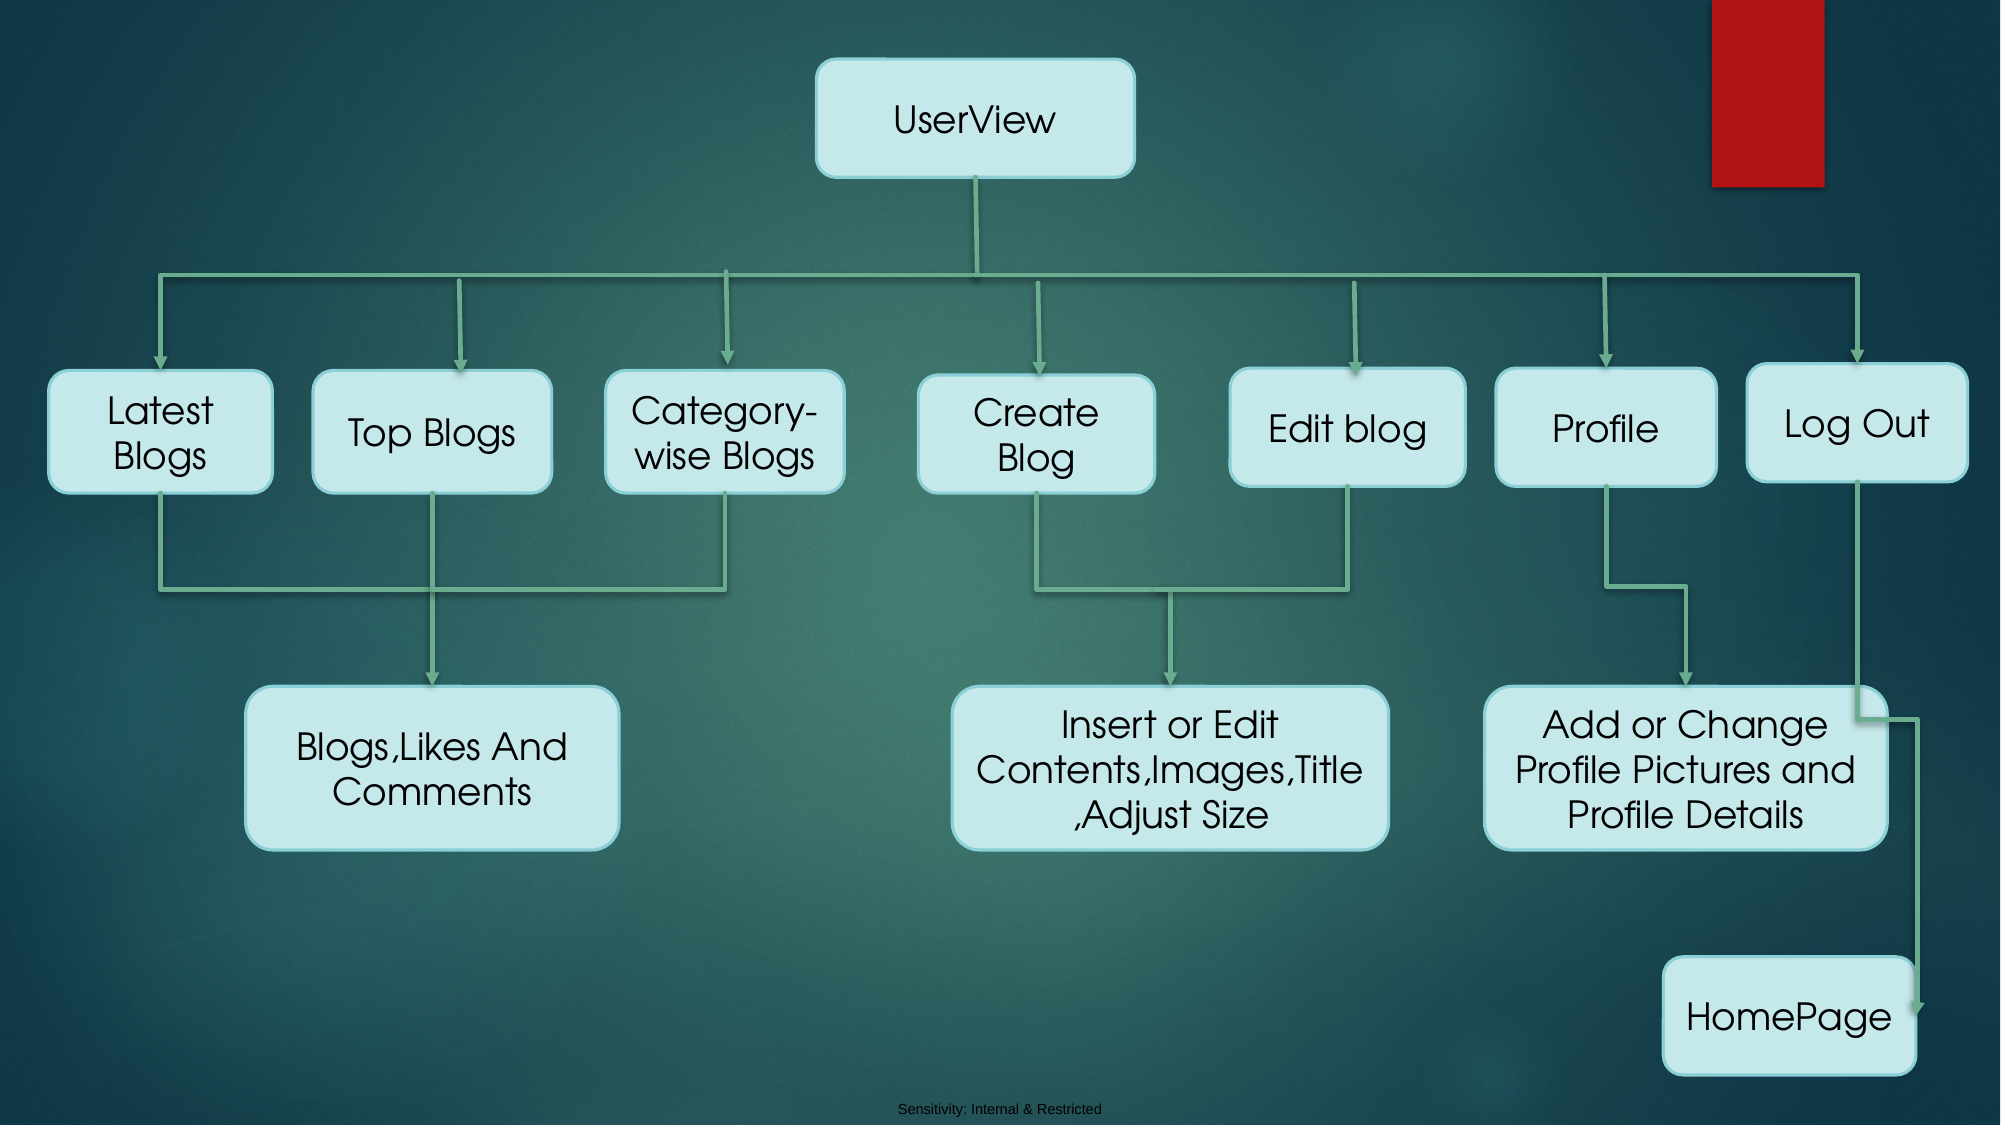

UserView
Log Out
Profile
Edit blog
Top Blogs
Category-wise Blogs
Latest Blogs
Create Blog
Blogs,Likes And Comments
Insert or Edit Contents,Images,Title,Adjust Size
Add or Change Profile Pictures and Profile Details
HomePage